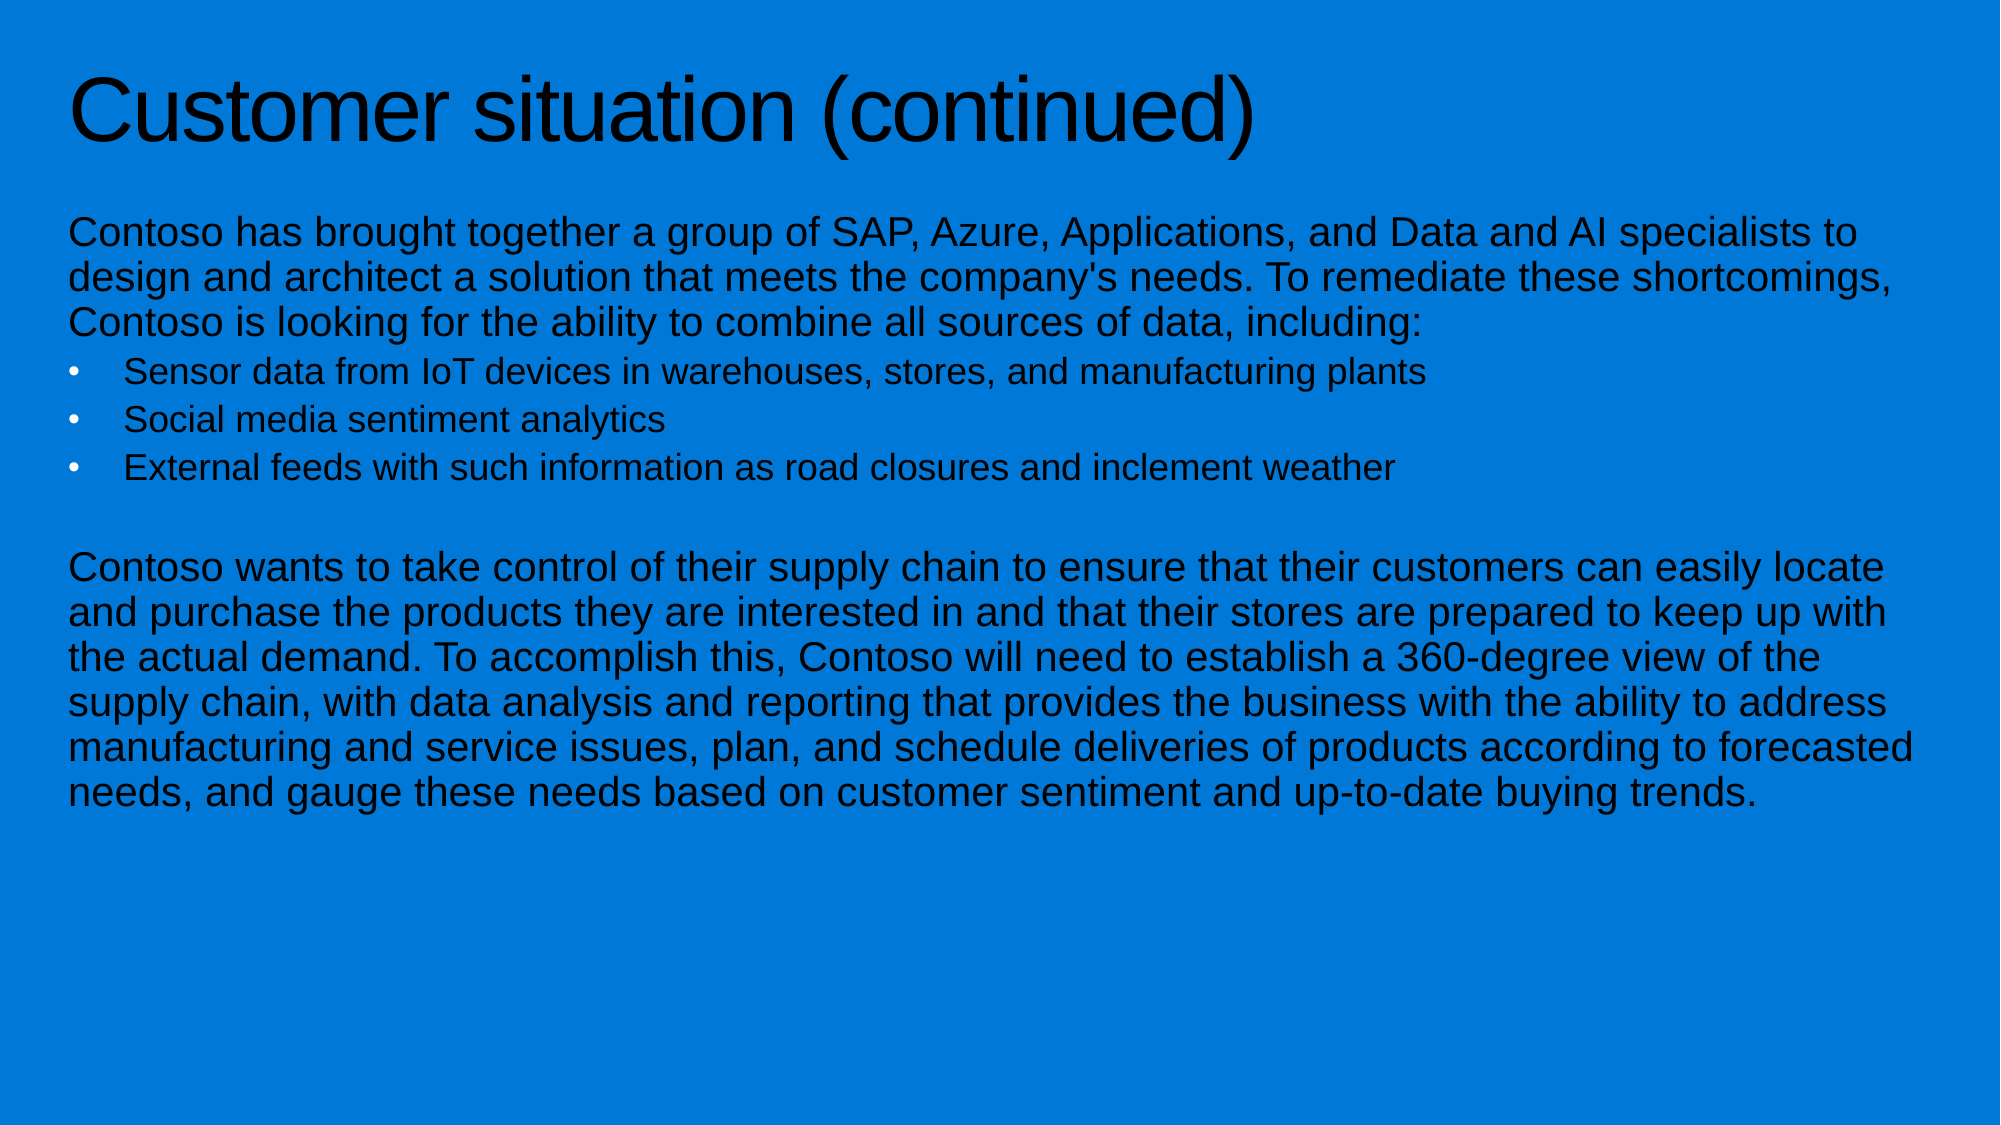

# Customer situation (continued)
Contoso has brought together a group of SAP, Azure, Applications, and Data and AI specialists to design and architect a solution that meets the company's needs. To remediate these shortcomings, Contoso is looking for the ability to combine all sources of data, including:
Sensor data from IoT devices in warehouses, stores, and manufacturing plants
Social media sentiment analytics
External feeds with such information as road closures and inclement weather

Contoso wants to take control of their supply chain to ensure that their customers can easily locate and purchase the products they are interested in and that their stores are prepared to keep up with the actual demand. To accomplish this, Contoso will need to establish a 360-degree view of the supply chain, with data analysis and reporting that provides the business with the ability to address manufacturing and service issues, plan, and schedule deliveries of products according to forecasted needs, and gauge these needs based on customer sentiment and up-to-date buying trends.